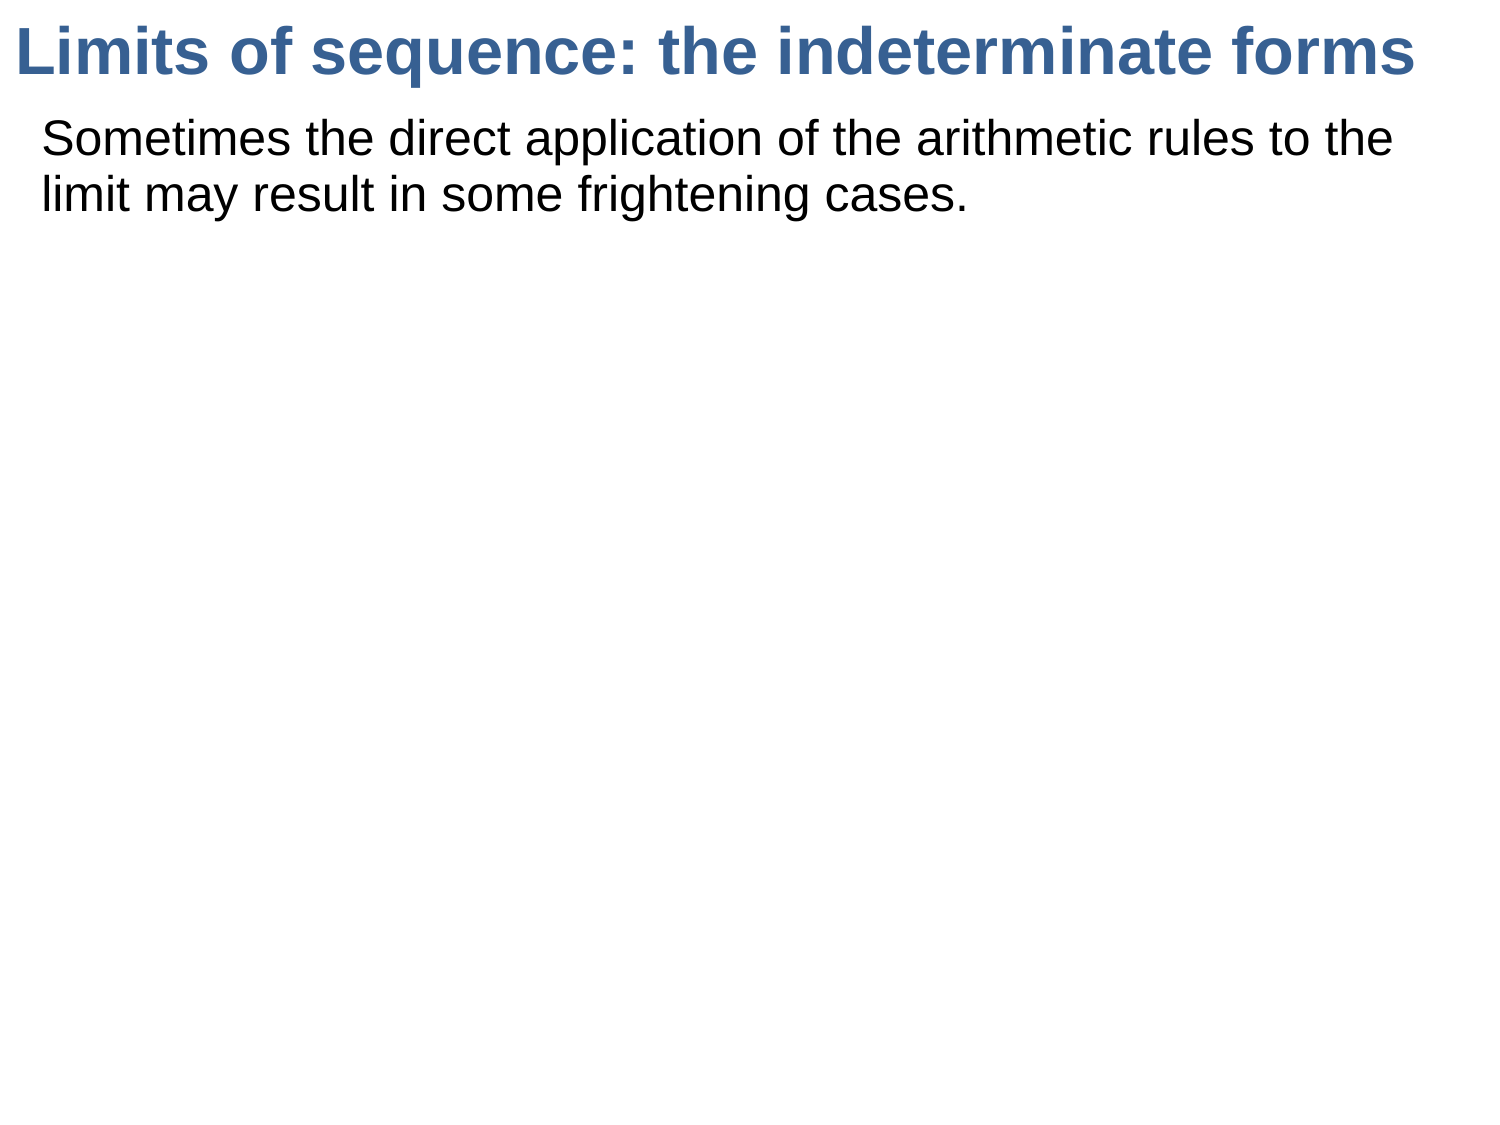

# Limits of sequence: the indeterminate forms
Sometimes the direct application of the arithmetic rules to the limit may result in some frightening cases.